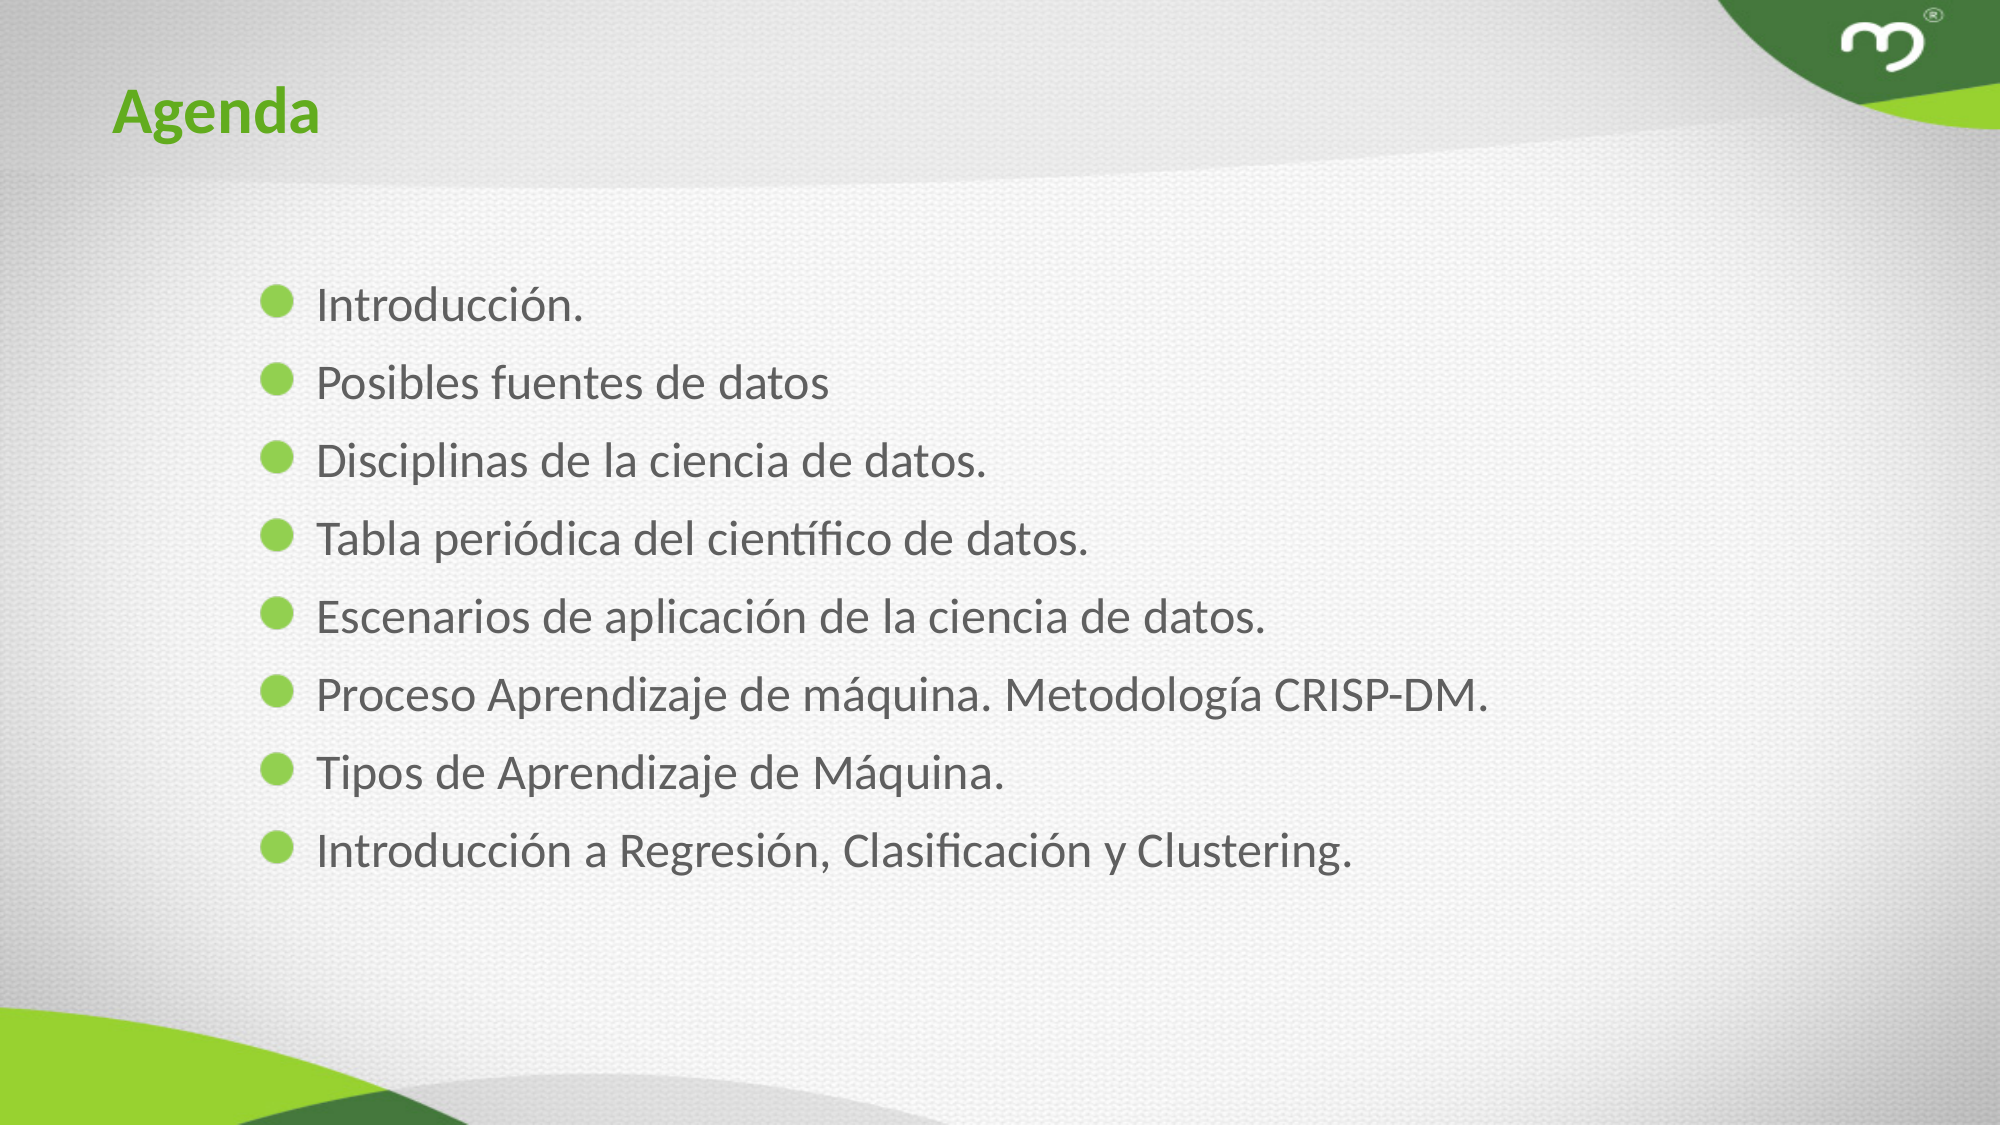

Agenda
Introducción.
Posibles fuentes de datos
Disciplinas de la ciencia de datos.
Tabla periódica del científico de datos.
Escenarios de aplicación de la ciencia de datos.
Proceso Aprendizaje de máquina. Metodología CRISP-DM.
Tipos de Aprendizaje de Máquina.
Introducción a Regresión, Clasificación y Clustering.